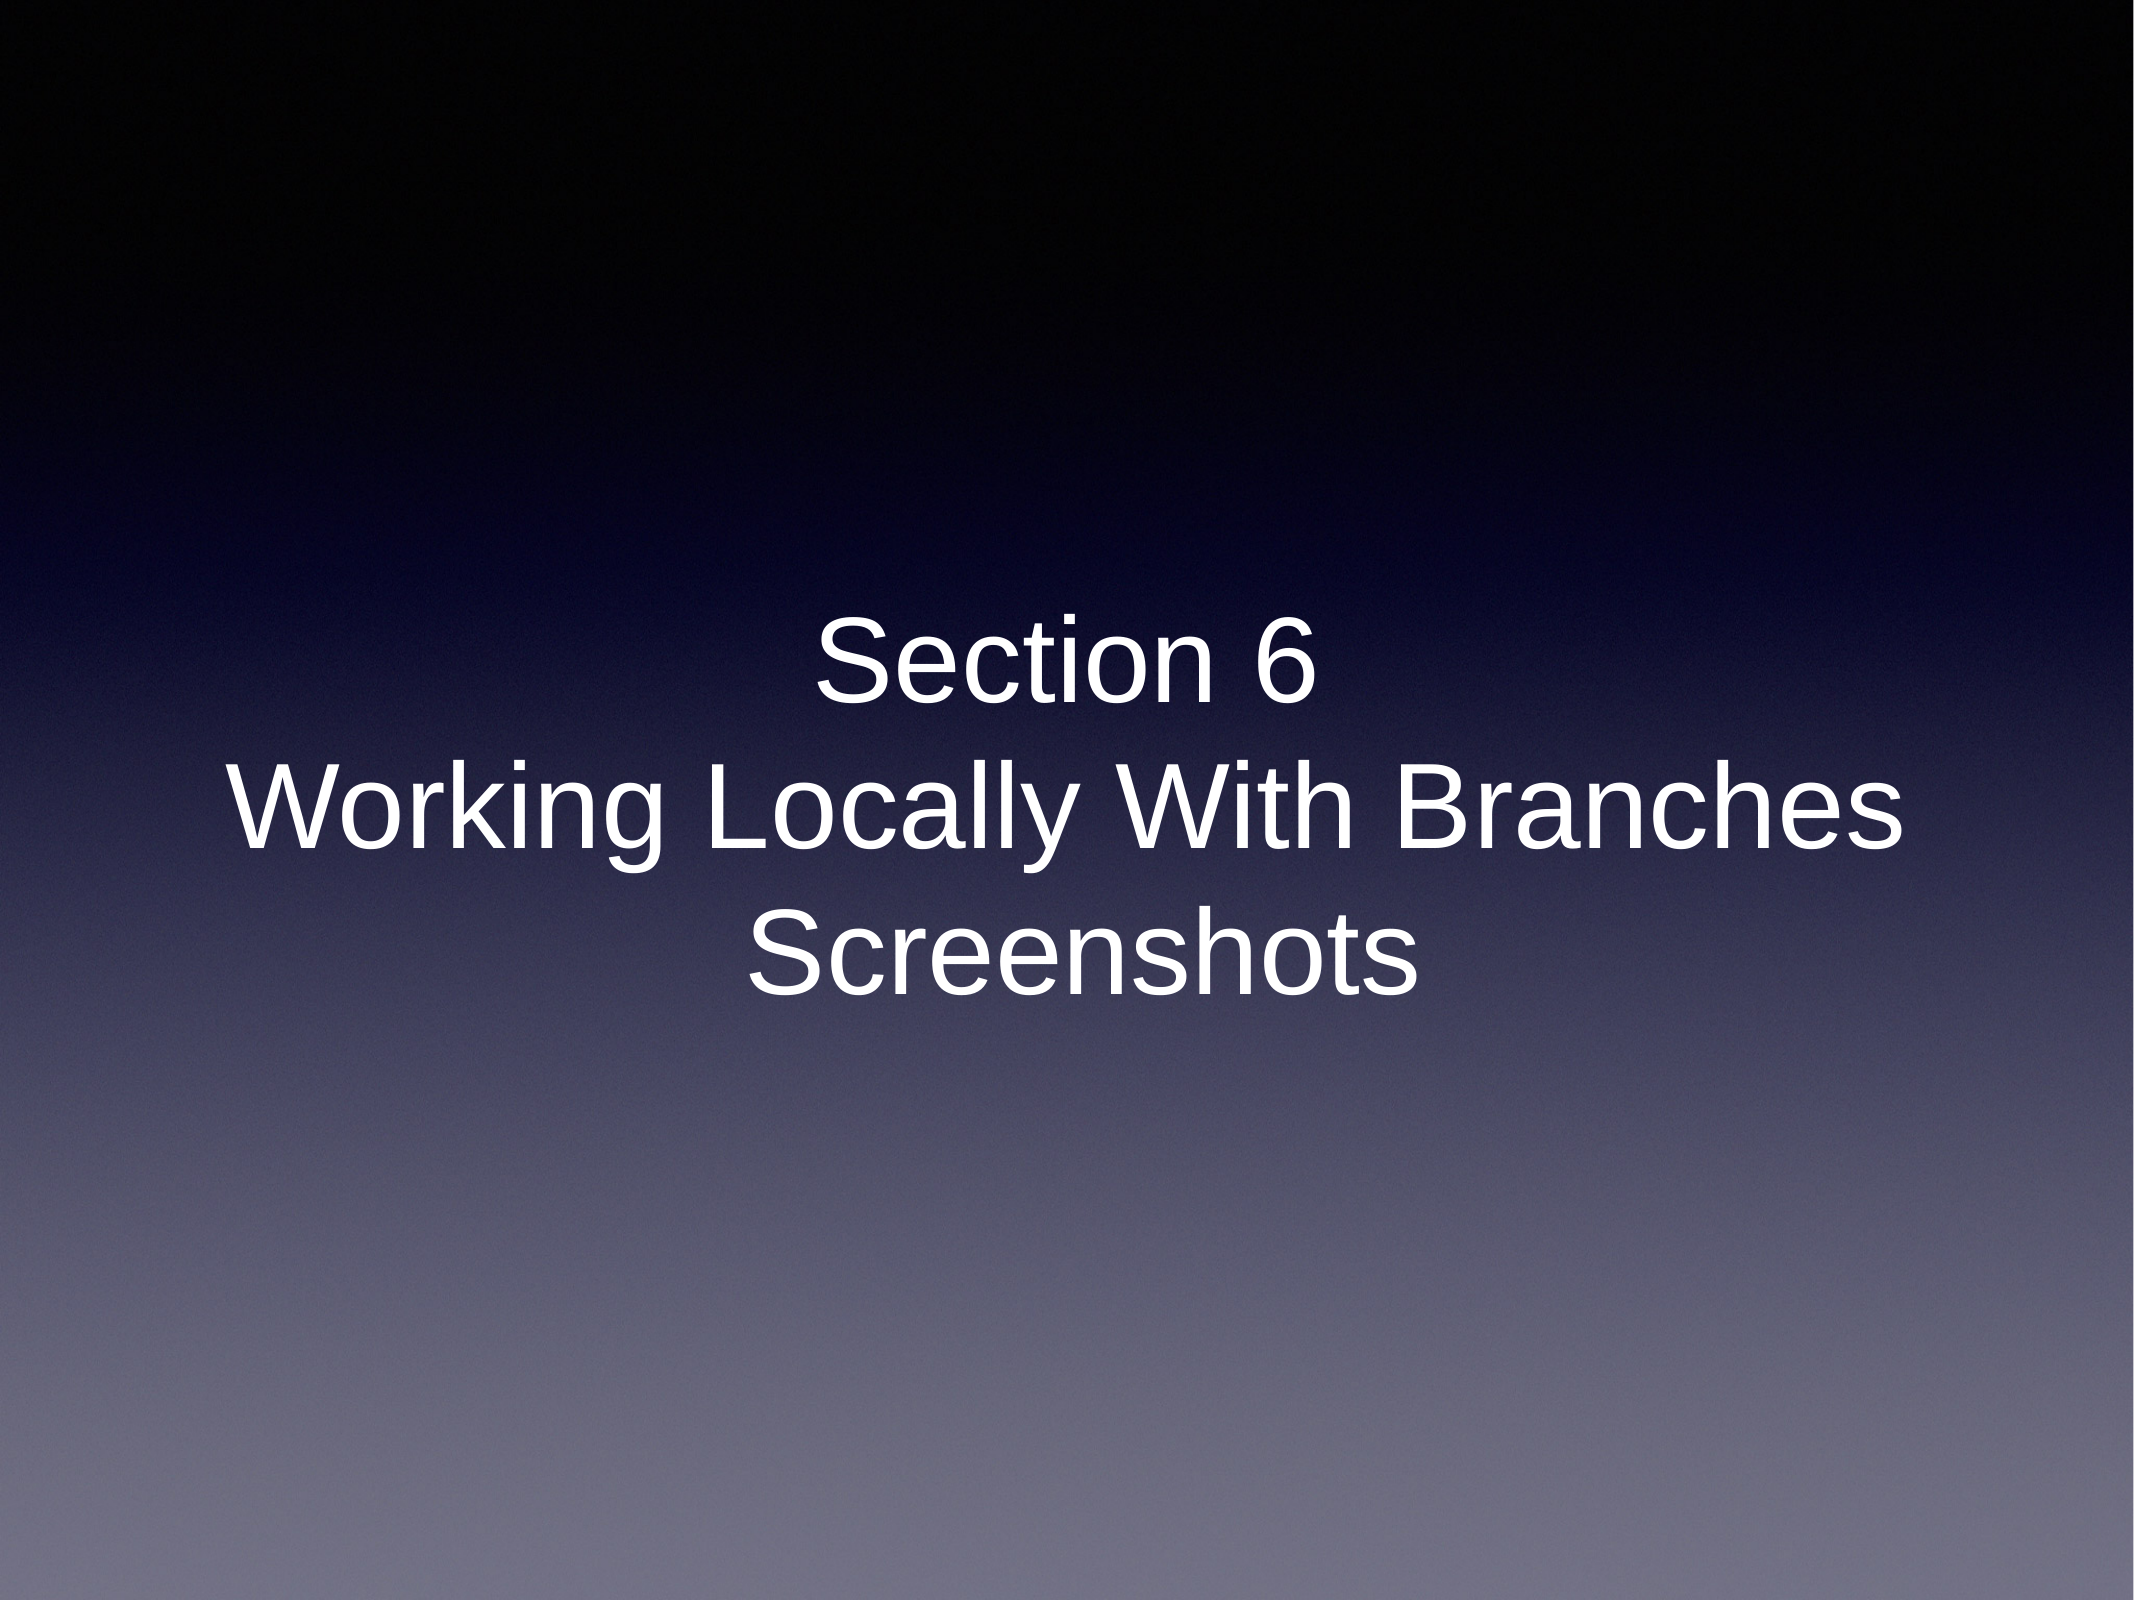

# Section 6
Working Locally With Branches
 Screenshots